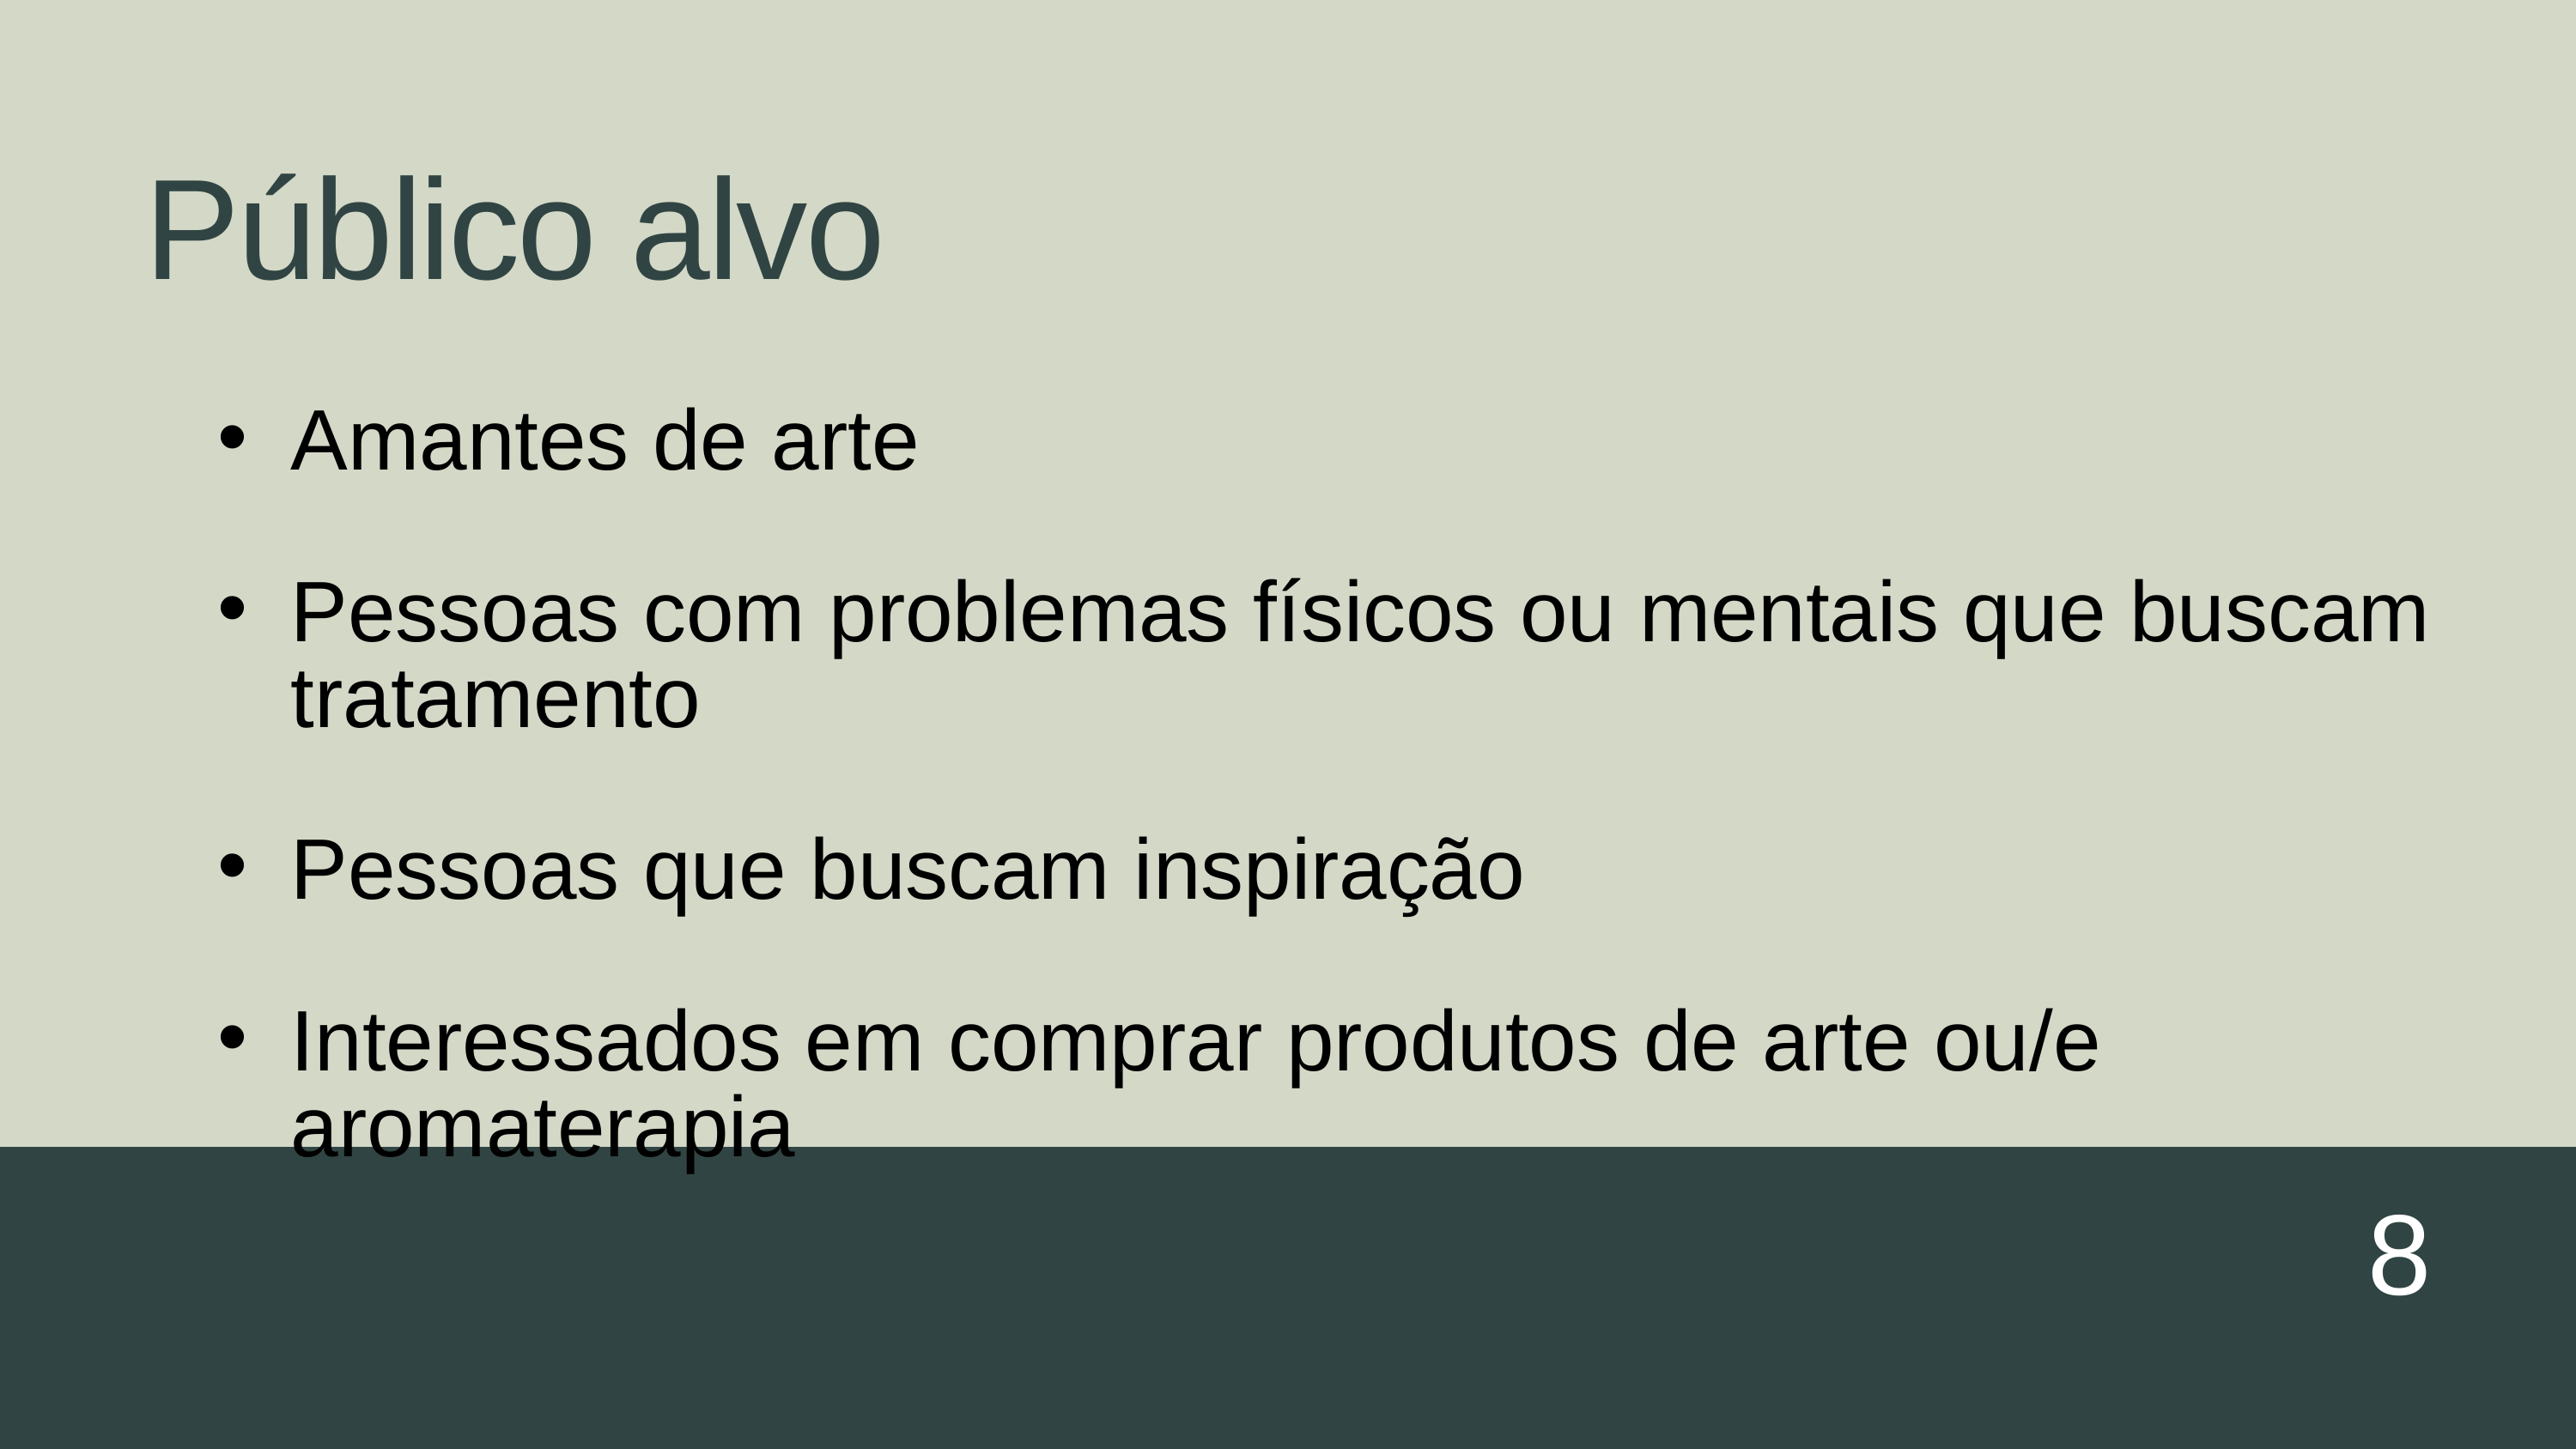

Público alvo
Amantes de arte

Pessoas com problemas físicos ou mentais que buscam tratamento

Pessoas que buscam inspiração

Interessados em comprar produtos de arte ou/e aromaterapia

8